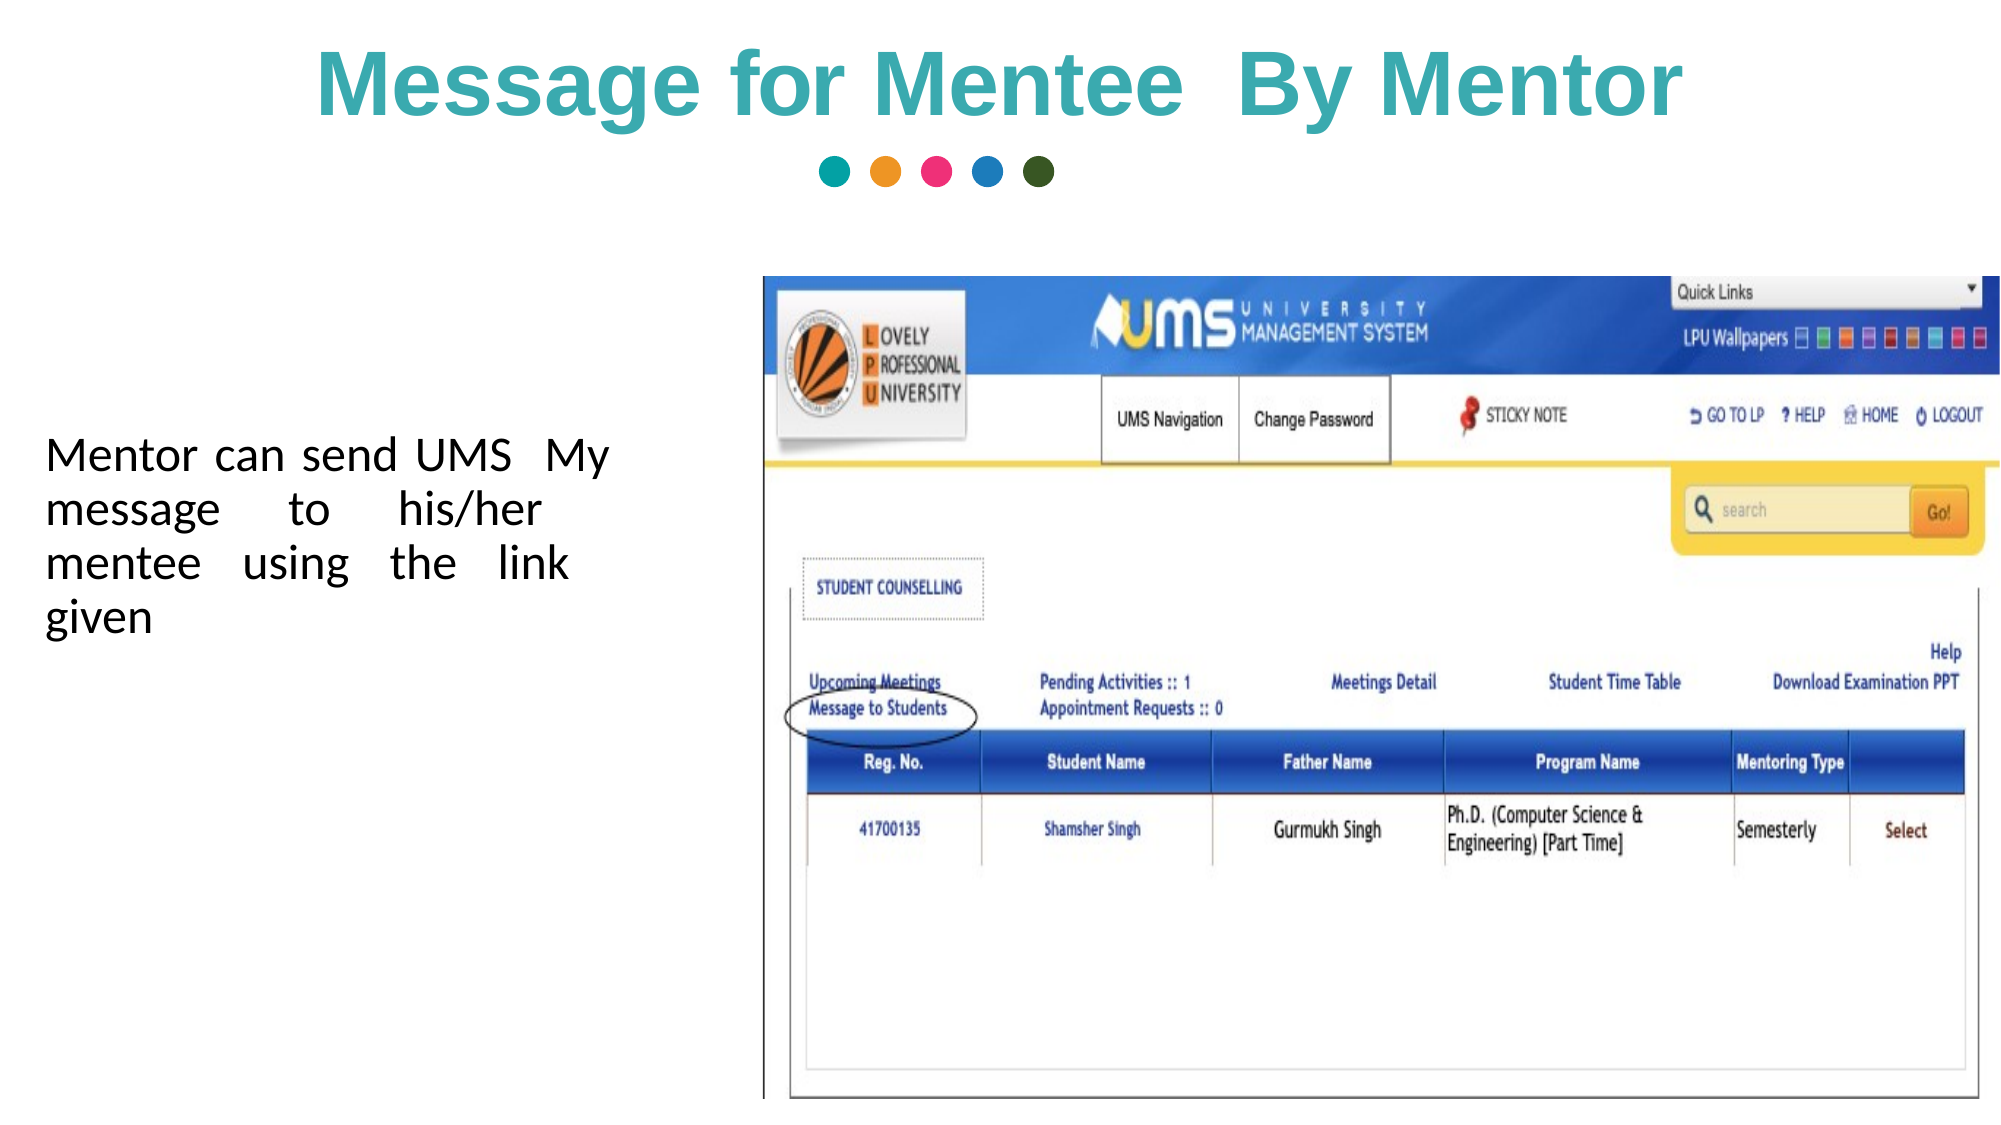

# Message for Mentee  By Mentor

Mentor can send UMS  My message to his/her  mentee using the link  given